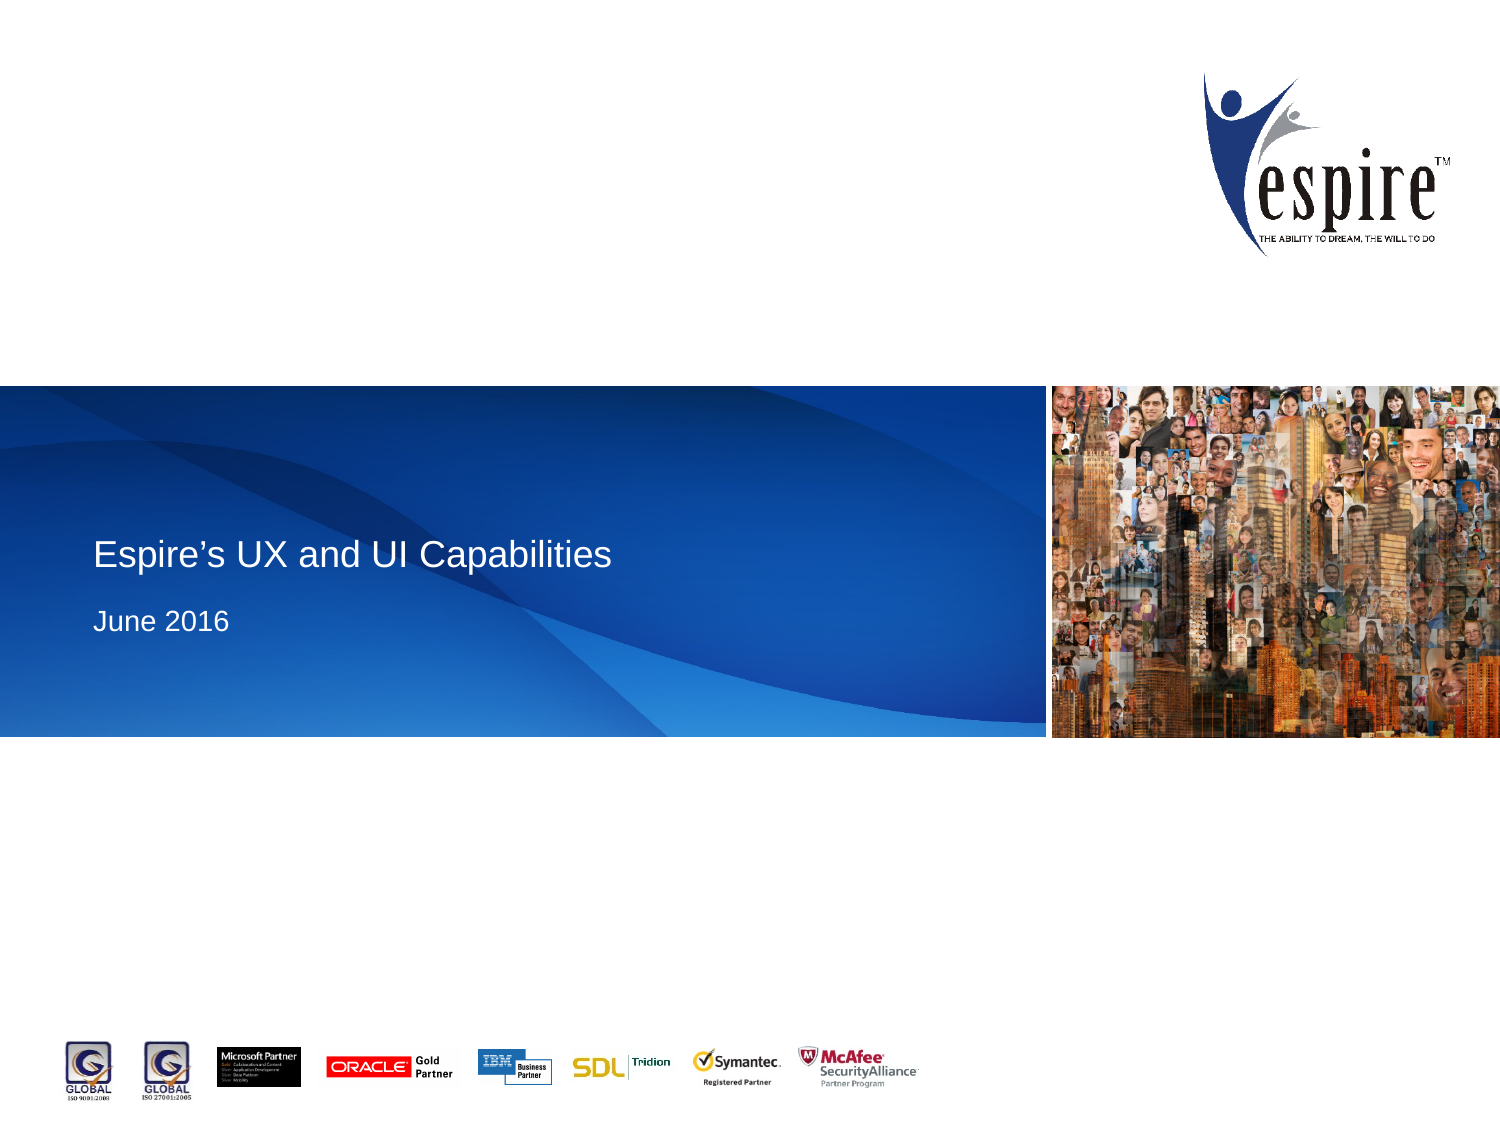

# Espire’s UX and UI Capabilities
June 2016